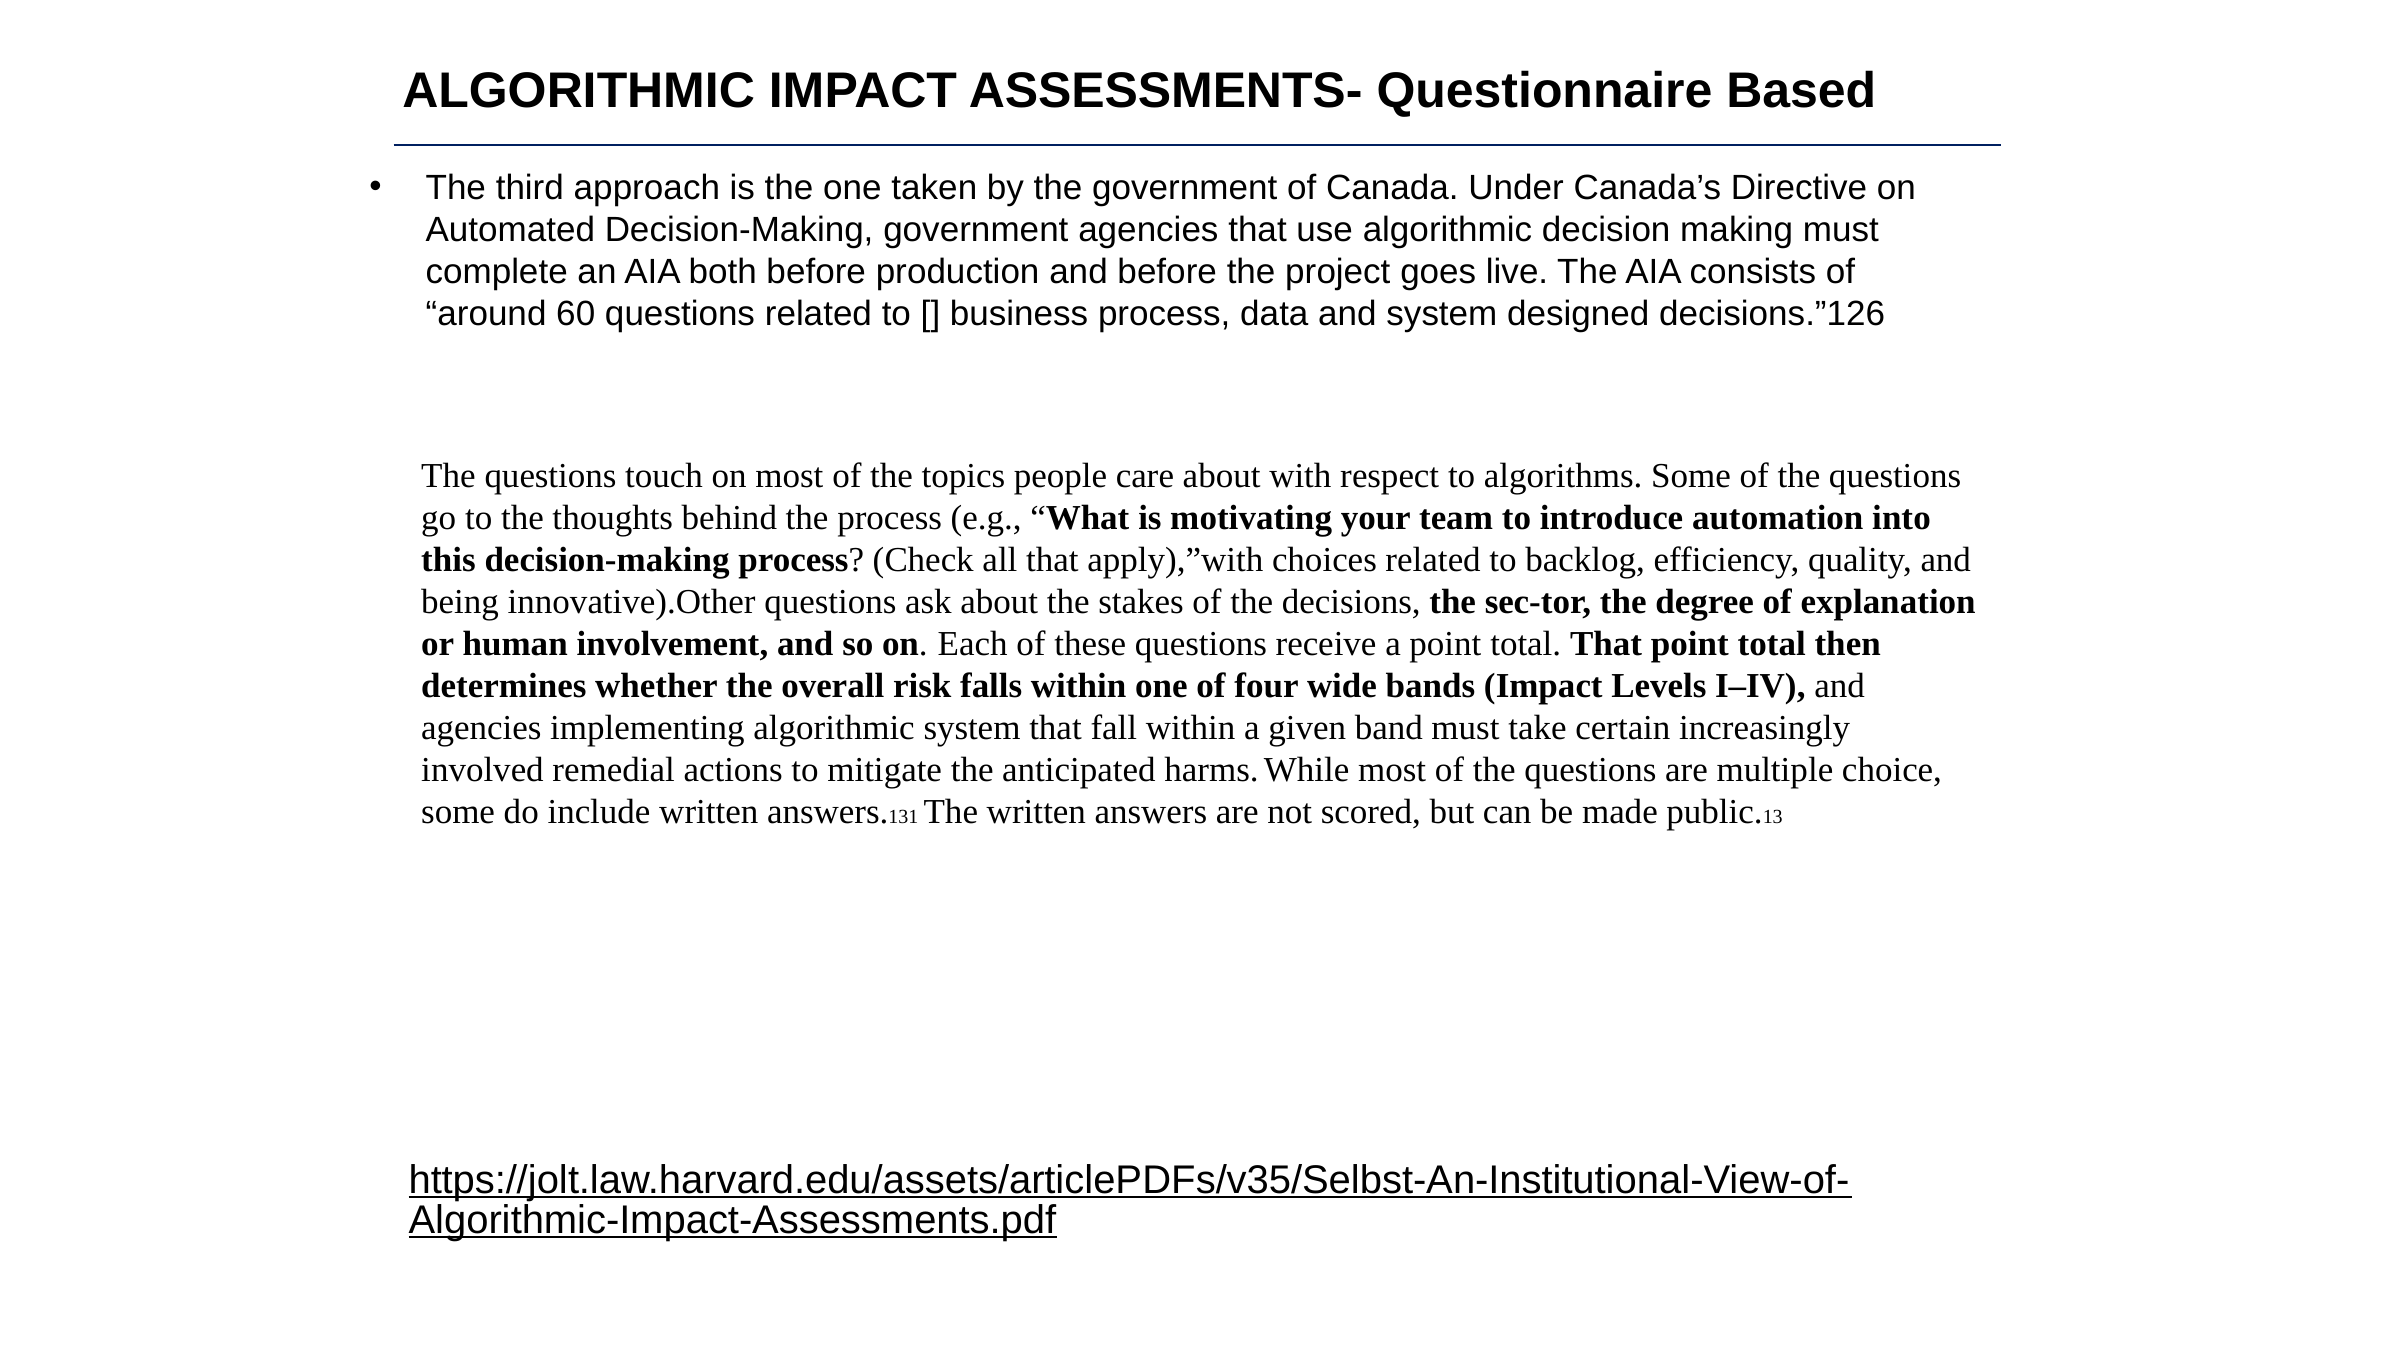

ALGORITHMIC IMPACT ASSESSMENTS- Questionnaire Based
The third approach is the one taken by the government of Canada. Under Canada’s Directive on Automated Decision-Making, government agencies that use algorithmic decision making must complete an AIA both before production and before the project goes live. The AIA consists of “around 60 questions related to [] business process, data and system designed decisions.”126

The questions touch on most of the topics people care about with respect to algorithms. Some of the questions go to the thoughts behind the process (e.g., “What is motivating your team to introduce automation into this decision-making process? (Check all that apply),”with choices related to backlog, efficiency, quality, and being innovative).Other questions ask about the stakes of the decisions, the sec-tor, the degree of explanation or human involvement, and so on.  Each of these questions receive a point total. That point total then determines whether the overall risk falls within one of four wide bands (Impact Levels I–IV), and agencies implementing algorithmic system that fall within a given band must take certain increasingly involved remedial actions to mitigate the anticipated harms. While most of the questions are multiple choice, some do include written answers.131 The written answers are not scored, but can be made public.13
https://jolt.law.harvard.edu/assets/articlePDFs/v35/Selbst-An-Institutional-View-of-Algorithmic-Impact-Assessments.pdf